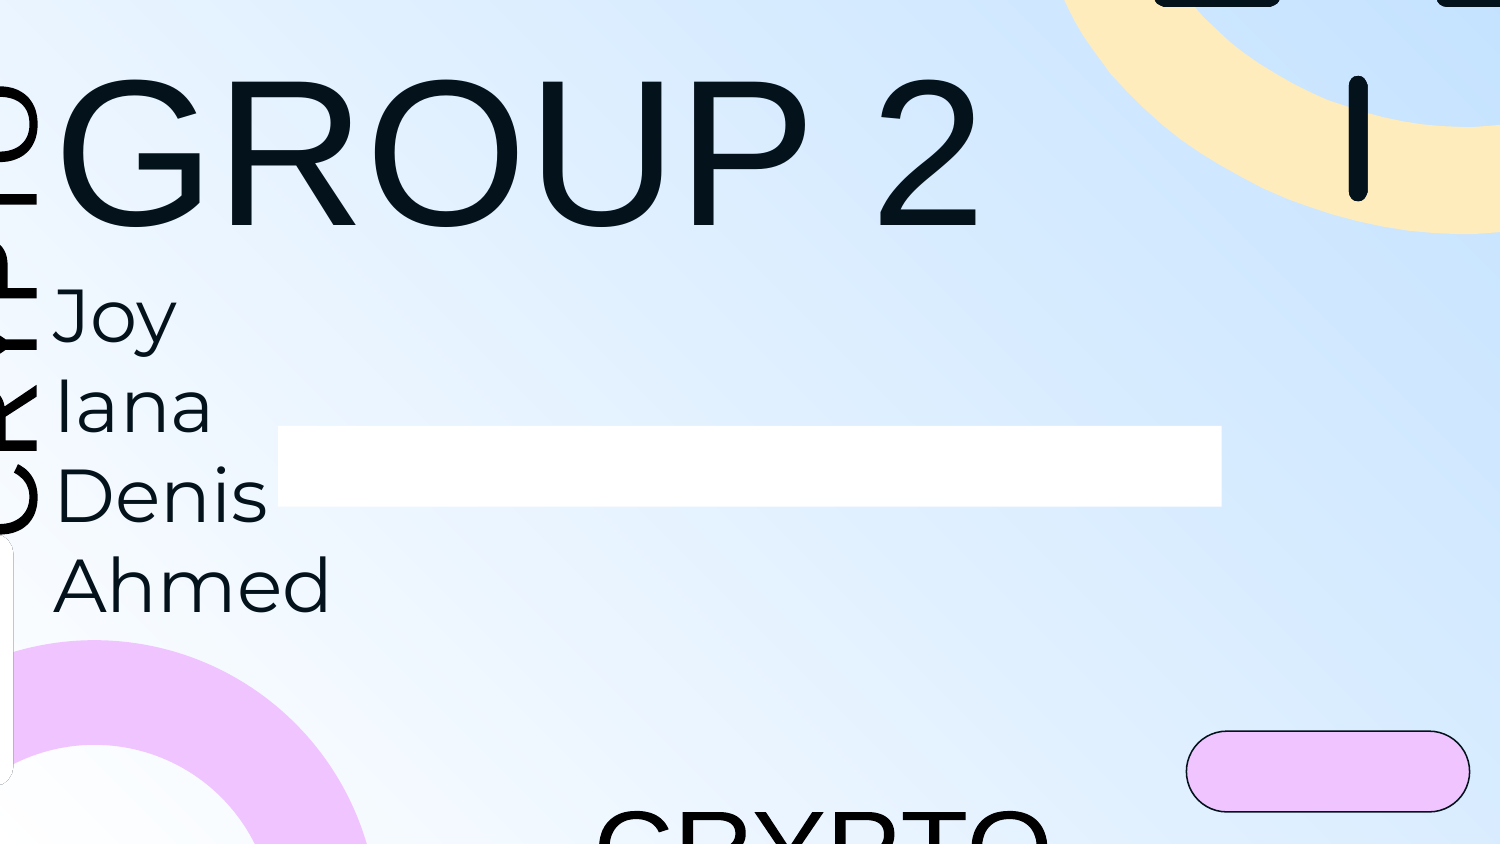

# GROUP 2
Joy
Iana
Denis
Ahmed